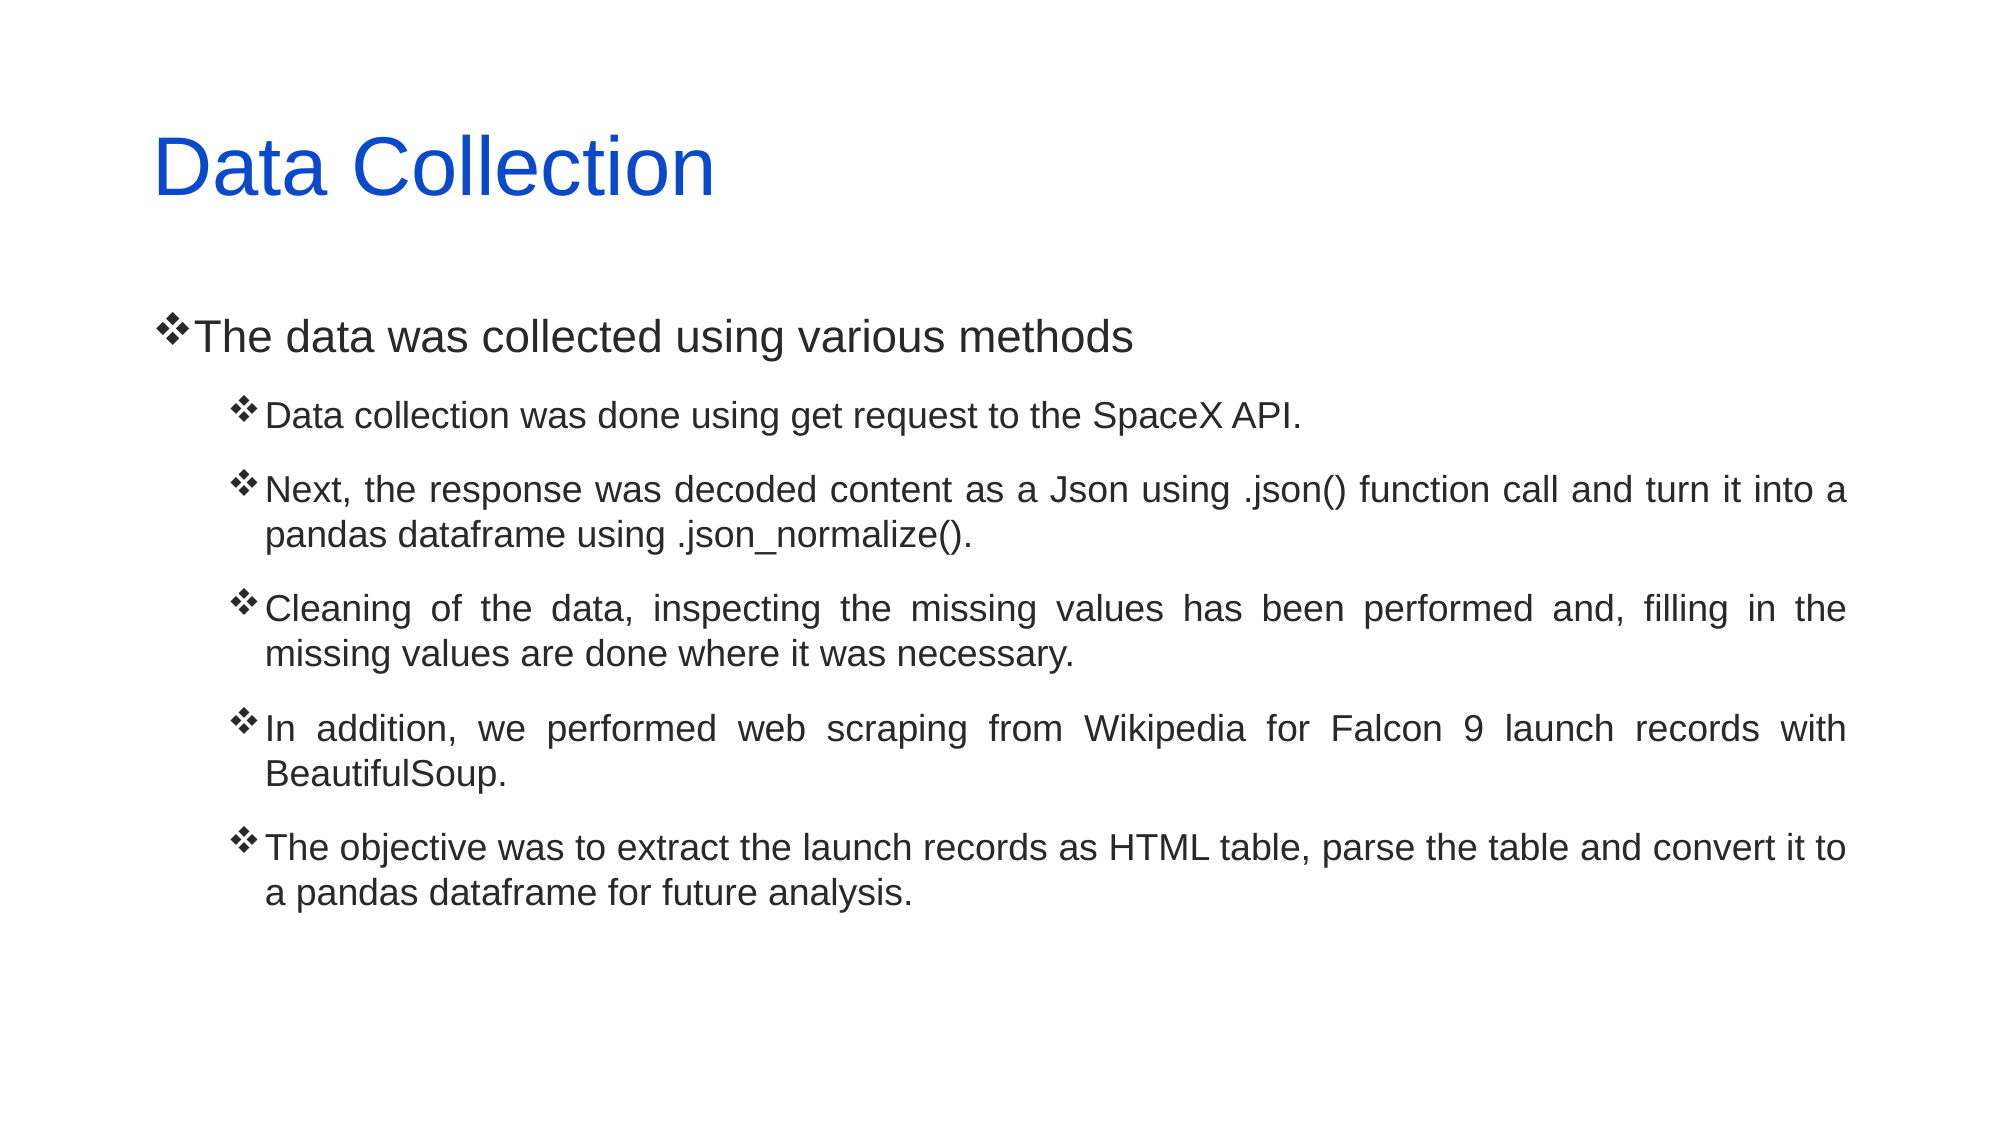

# Data Collection
The data was collected using various methods
Data collection was done using get request to the SpaceX API.
Next, the response was decoded content as a Json using .json() function call and turn it into a pandas dataframe using .json_normalize().
Cleaning of the data, inspecting the missing values has been performed and, filling in the missing values are done where it was necessary.
In addition, we performed web scraping from Wikipedia for Falcon 9 launch records with BeautifulSoup.
The objective was to extract the launch records as HTML table, parse the table and convert it to a pandas dataframe for future analysis.